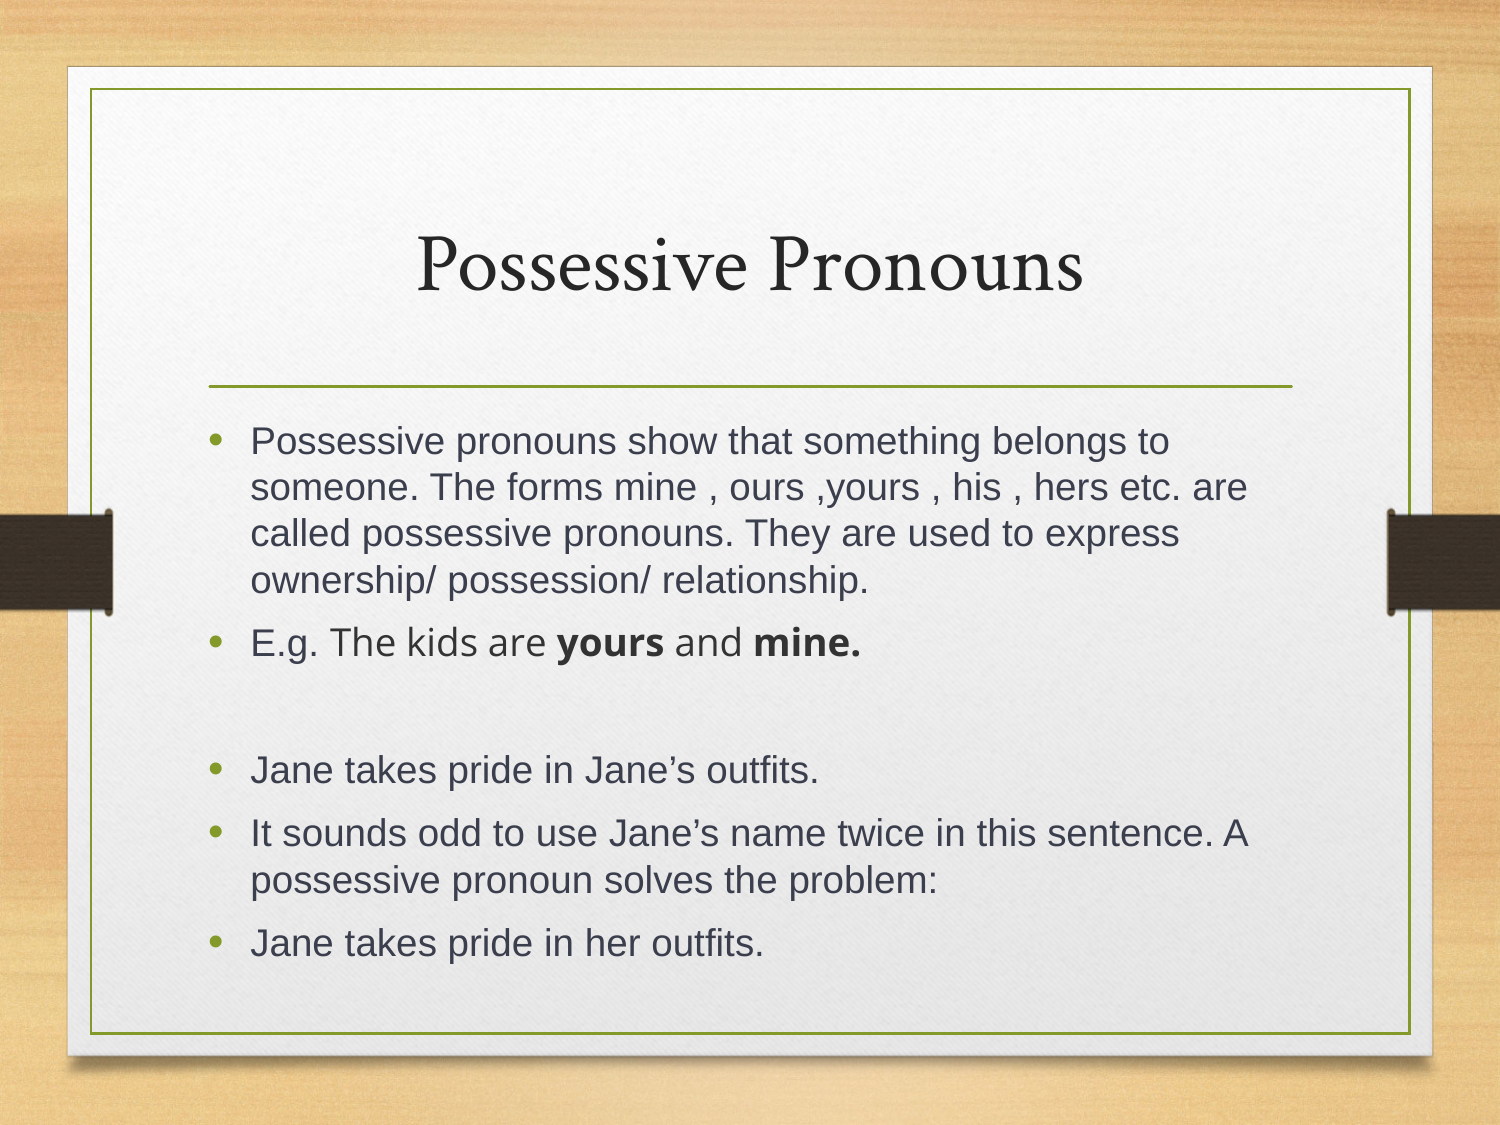

# Possessive Pronouns
Possessive pronouns show that something belongs to someone. The forms mine , ours ,yours , his , hers etc. are called possessive pronouns. They are used to express ownership/ possession/ relationship.
E.g. The kids are yours and mine.

Jane takes pride in Jane’s outfits.
It sounds odd to use Jane’s name twice in this sentence. A possessive pronoun solves the problem:
Jane takes pride in her outfits.